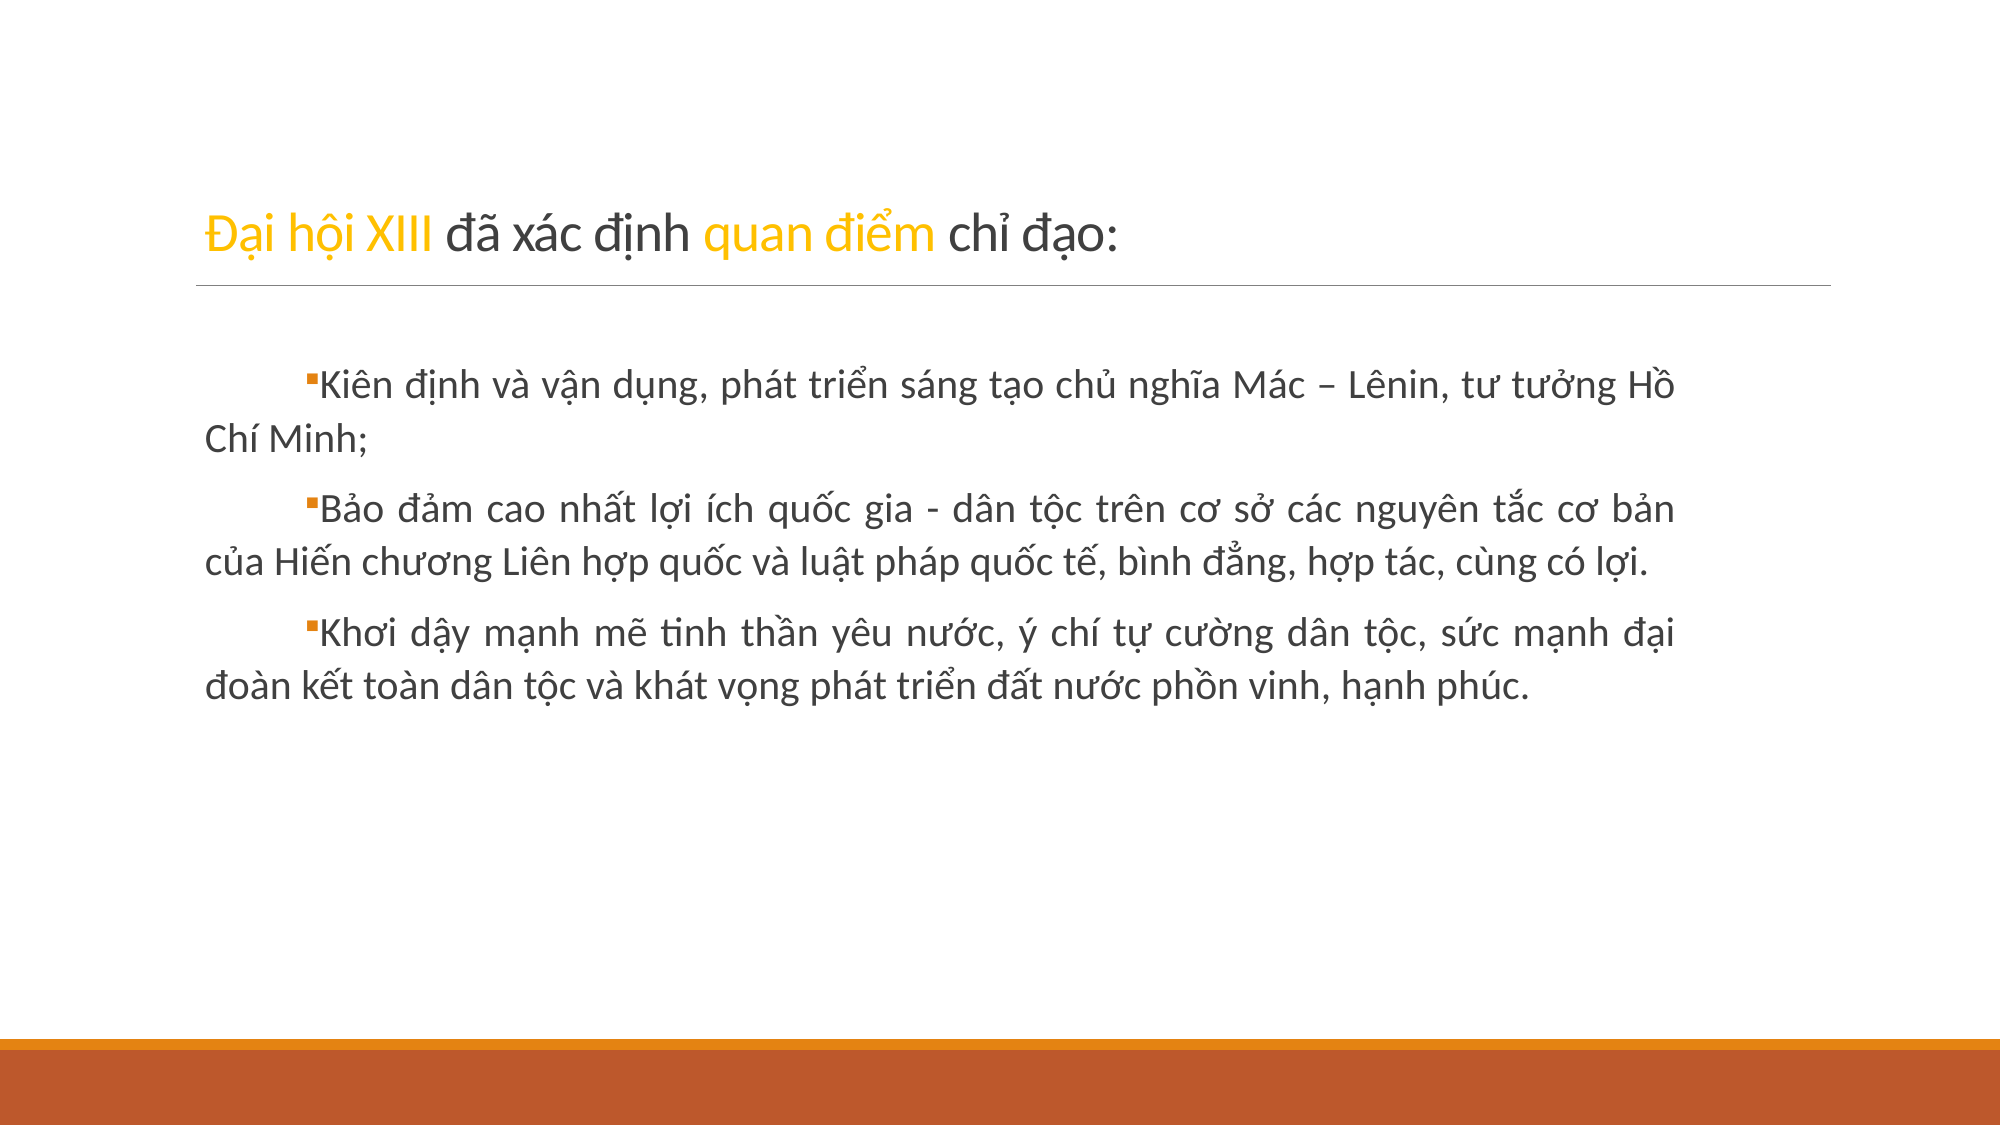

# Đại hội XIII đã xác định quan điểm chỉ đạo:
Kiên định và vận dụng, phát triển sáng tạo chủ nghĩa Mác – Lênin, tư tưởng Hồ Chí Minh;
Bảo đảm cao nhất lợi ích quốc gia - dân tộc trên cơ sở các nguyên tắc cơ bản của Hiến chương Liên hợp quốc và luật pháp quốc tế, bình đẳng, hợp tác, cùng có lợi.
Khơi dậy mạnh mẽ tinh thần yêu nước, ý chí tự cường dân tộc, sức mạnh đại đoàn kết toàn dân tộc và khát vọng phát triển đất nước phồn vinh, hạnh phúc.

293